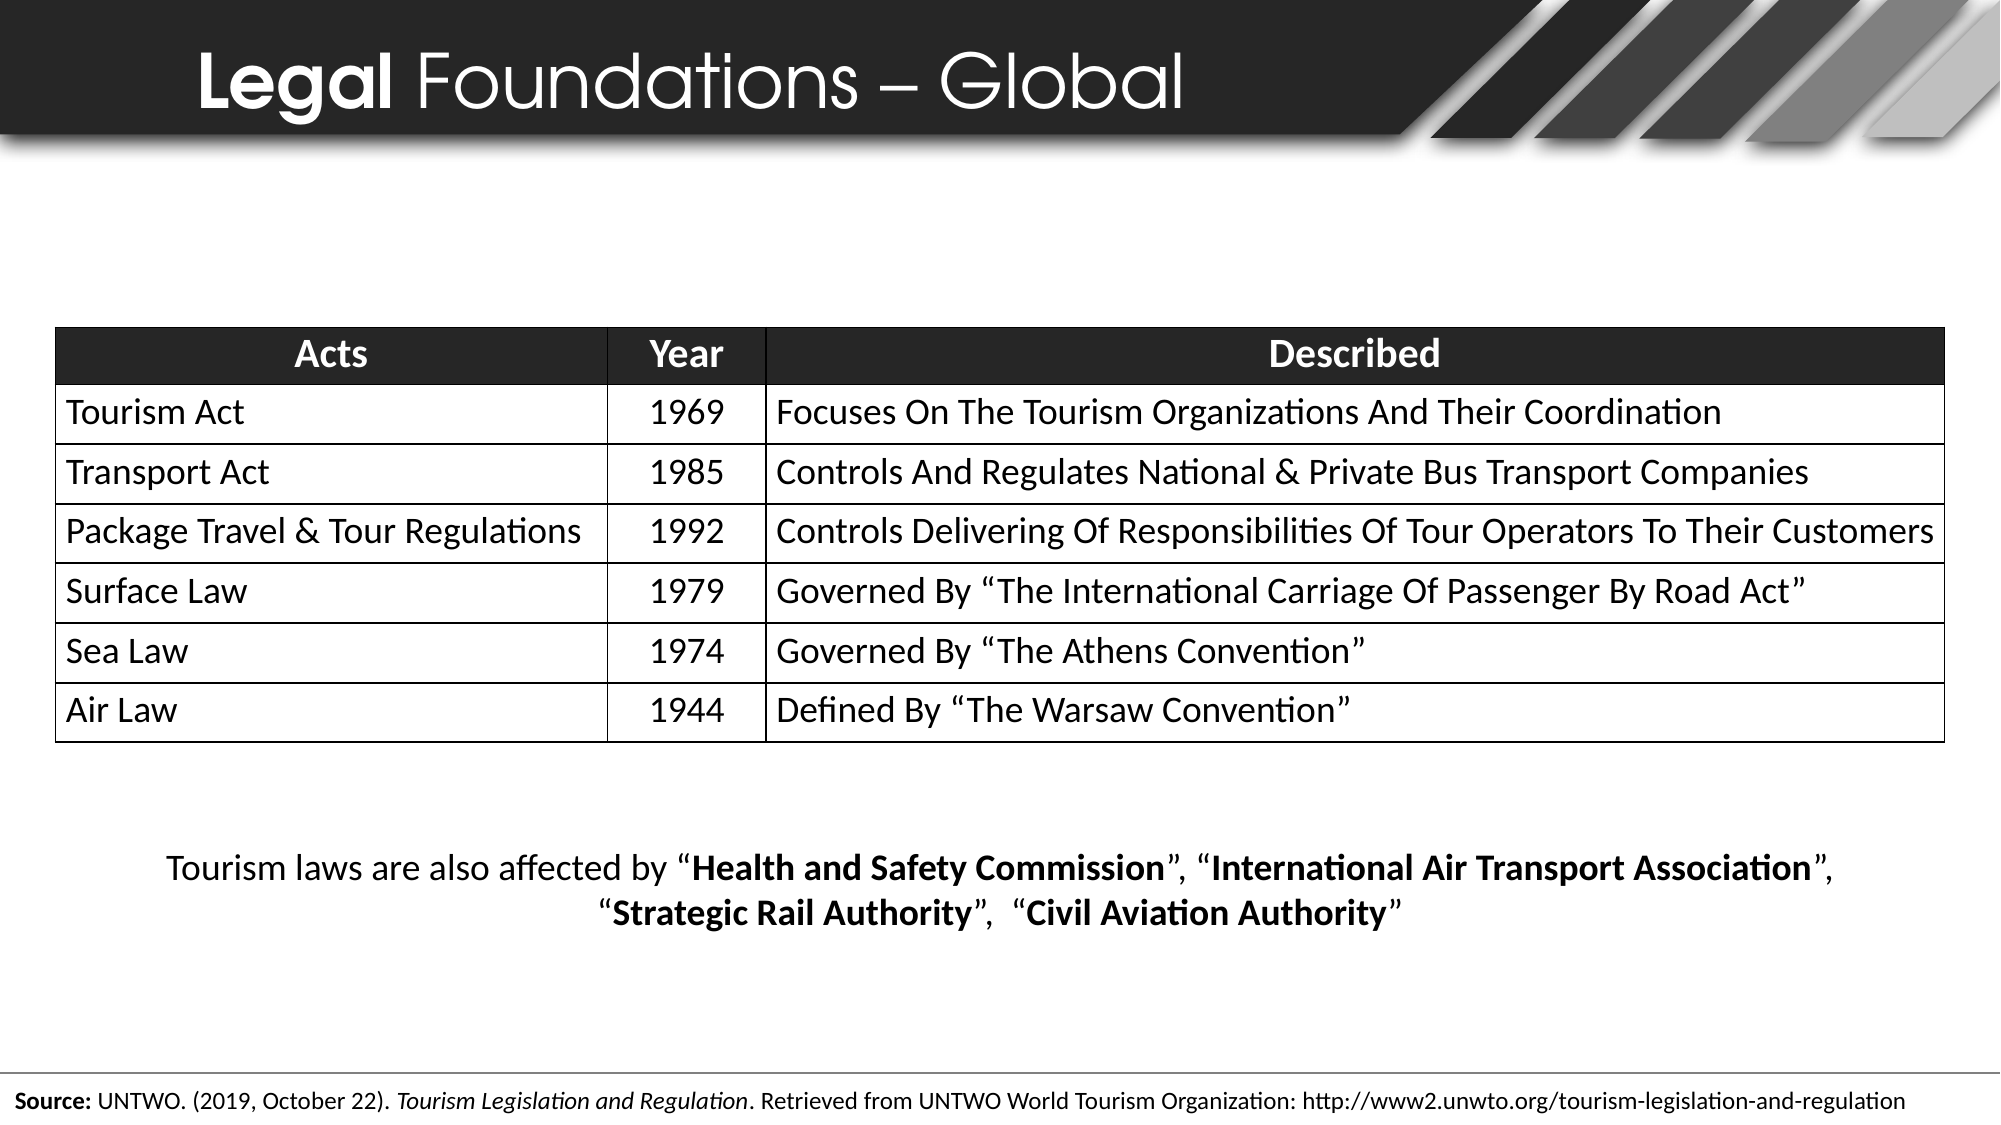

Legal Foundations – Global
| Acts | Year | Described |
| --- | --- | --- |
| Tourism Act | 1969 | Focuses On The Tourism Organizations And Their Coordination |
| Transport Act | 1985 | Controls And Regulates National & Private Bus Transport Companies |
| Package Travel & Tour Regulations | 1992 | Controls Delivering Of Responsibilities Of Tour Operators To Their Customers |
| Surface Law | 1979 | Governed By “The International Carriage Of Passenger By Road Act” |
| Sea Law | 1974 | Governed By “The Athens Convention” |
| Air Law | 1944 | Defined By “The Warsaw Convention” |
Tourism laws are also affected by “Health and Safety Commission”, “International Air Transport Association”, “Strategic Rail Authority”,  “Civil Aviation Authority”
Source: UNTWO. (2019, October 22). Tourism Legislation and Regulation. Retrieved from UNTWO World Tourism Organization: http://www2.unwto.org/tourism-legislation-and-regulation